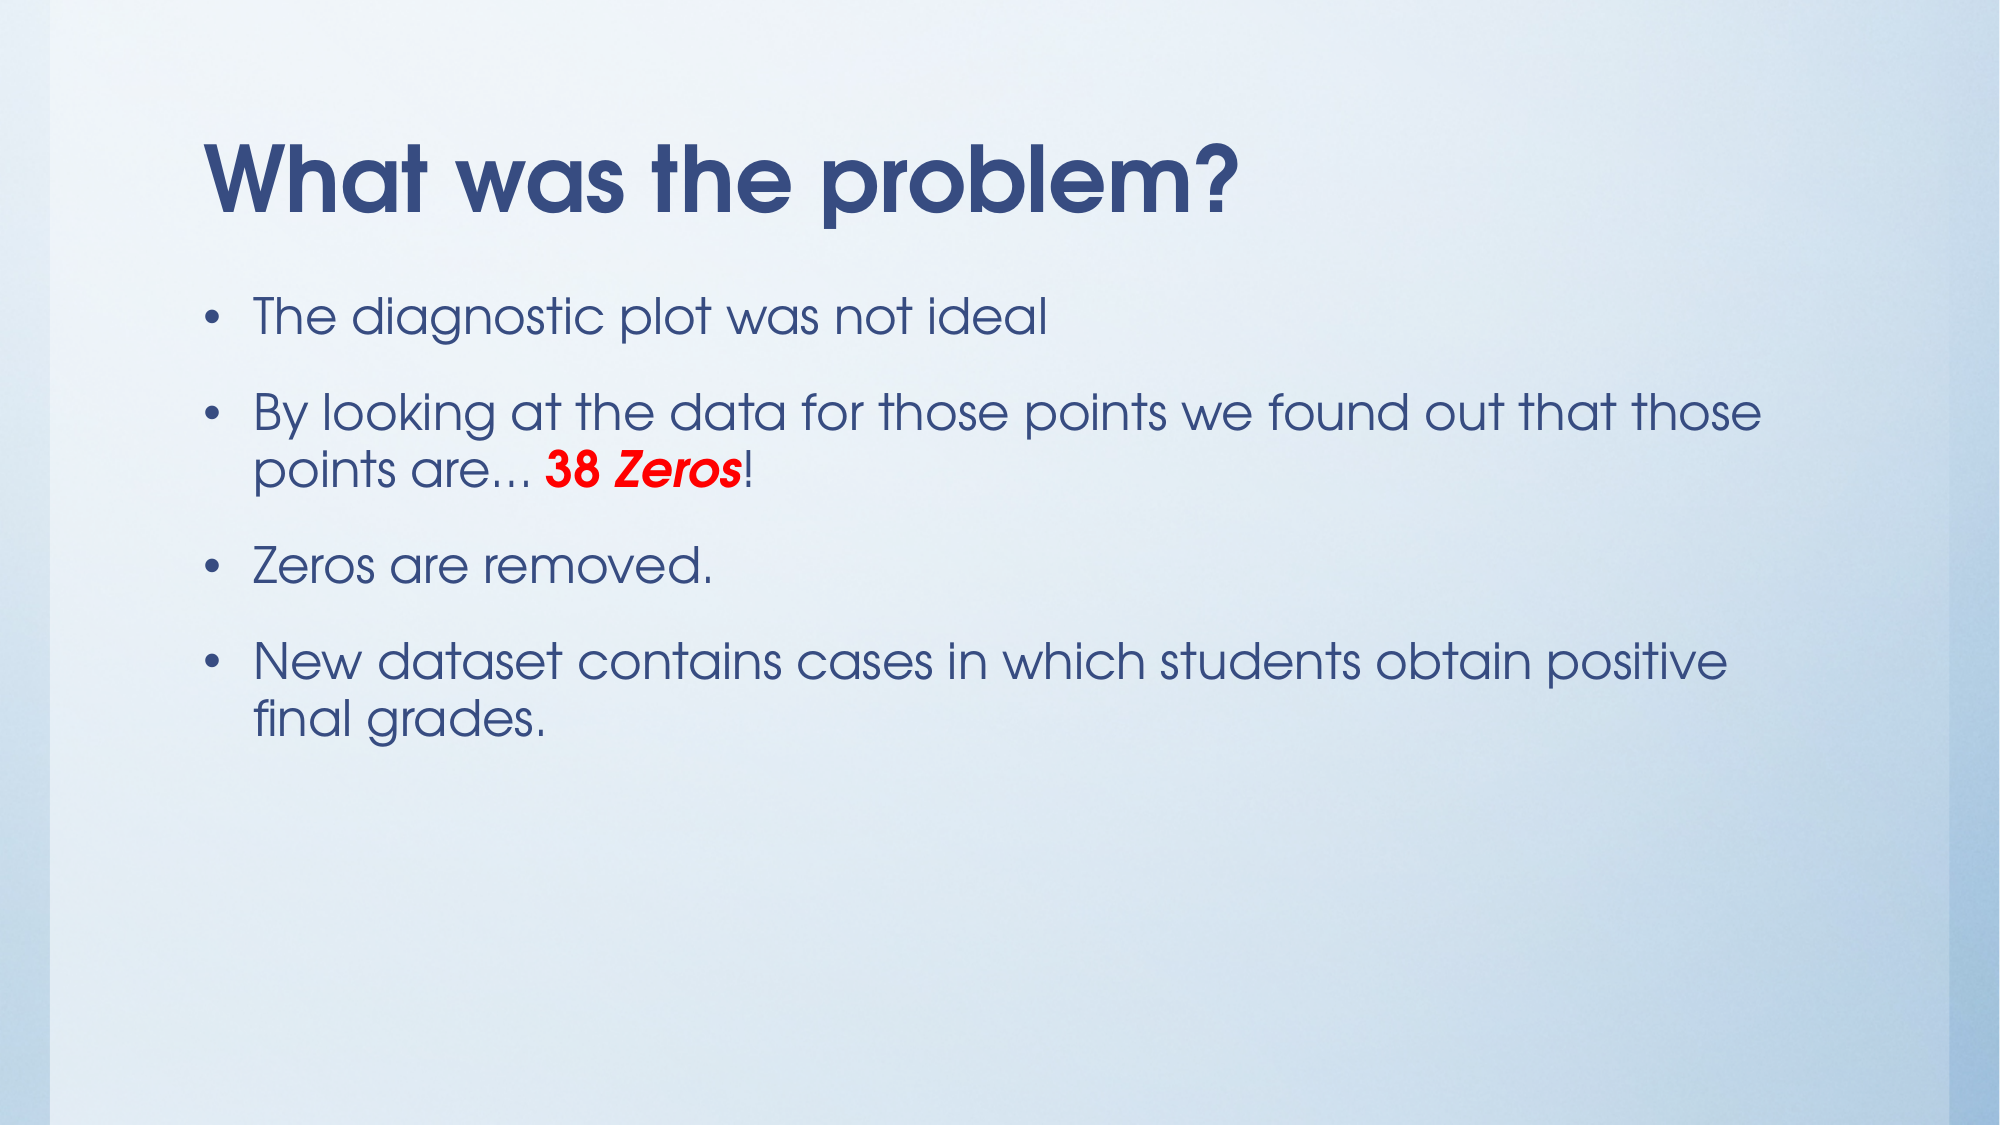

# What was the problem?
The diagnostic plot was not ideal
By looking at the data for those points we found out that those points are… 38 Zeros!
Zeros are removed.
New dataset contains cases in which students obtain positive final grades.